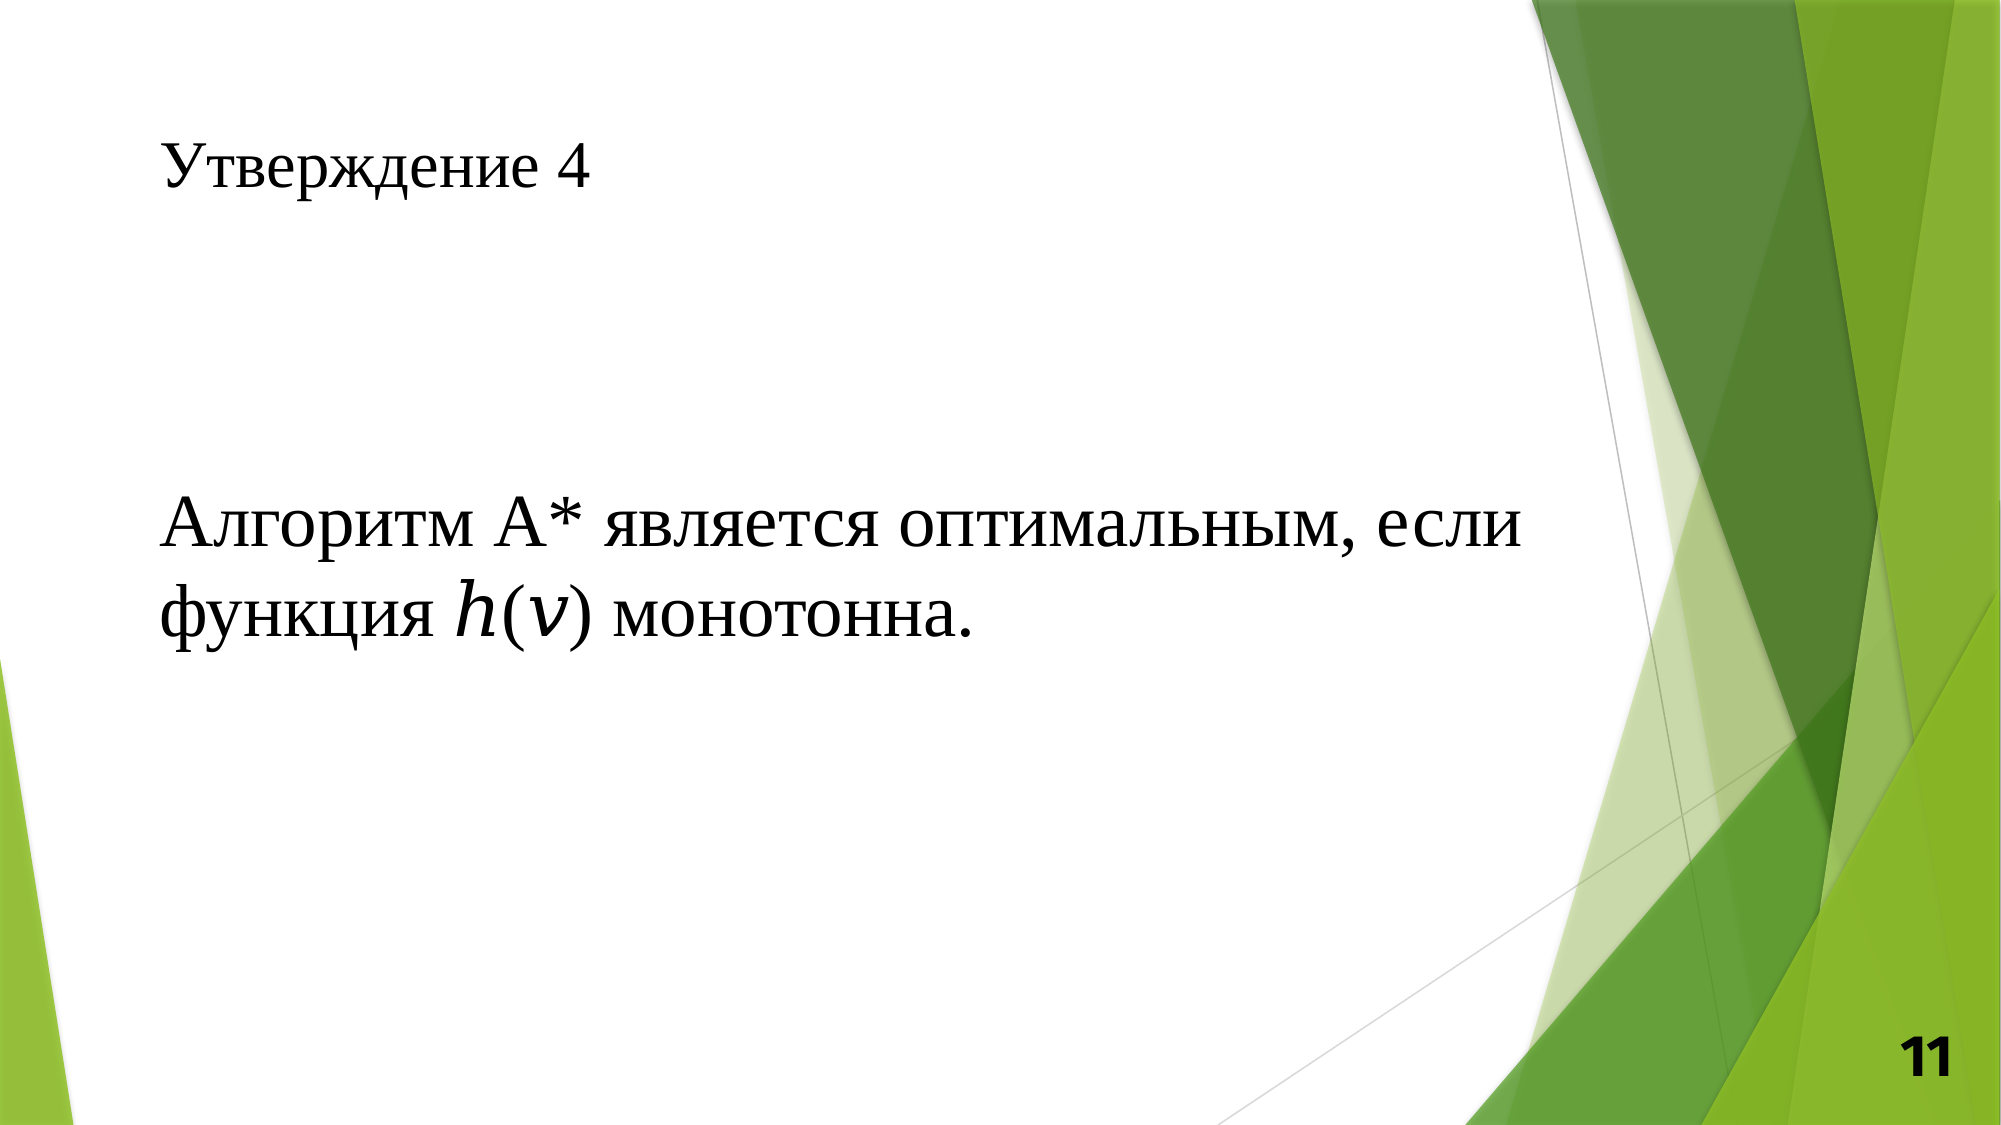

Утверждение 4
Алгоритм A* является оптимальным, если функция ℎ(𝑣) монотонна.
11